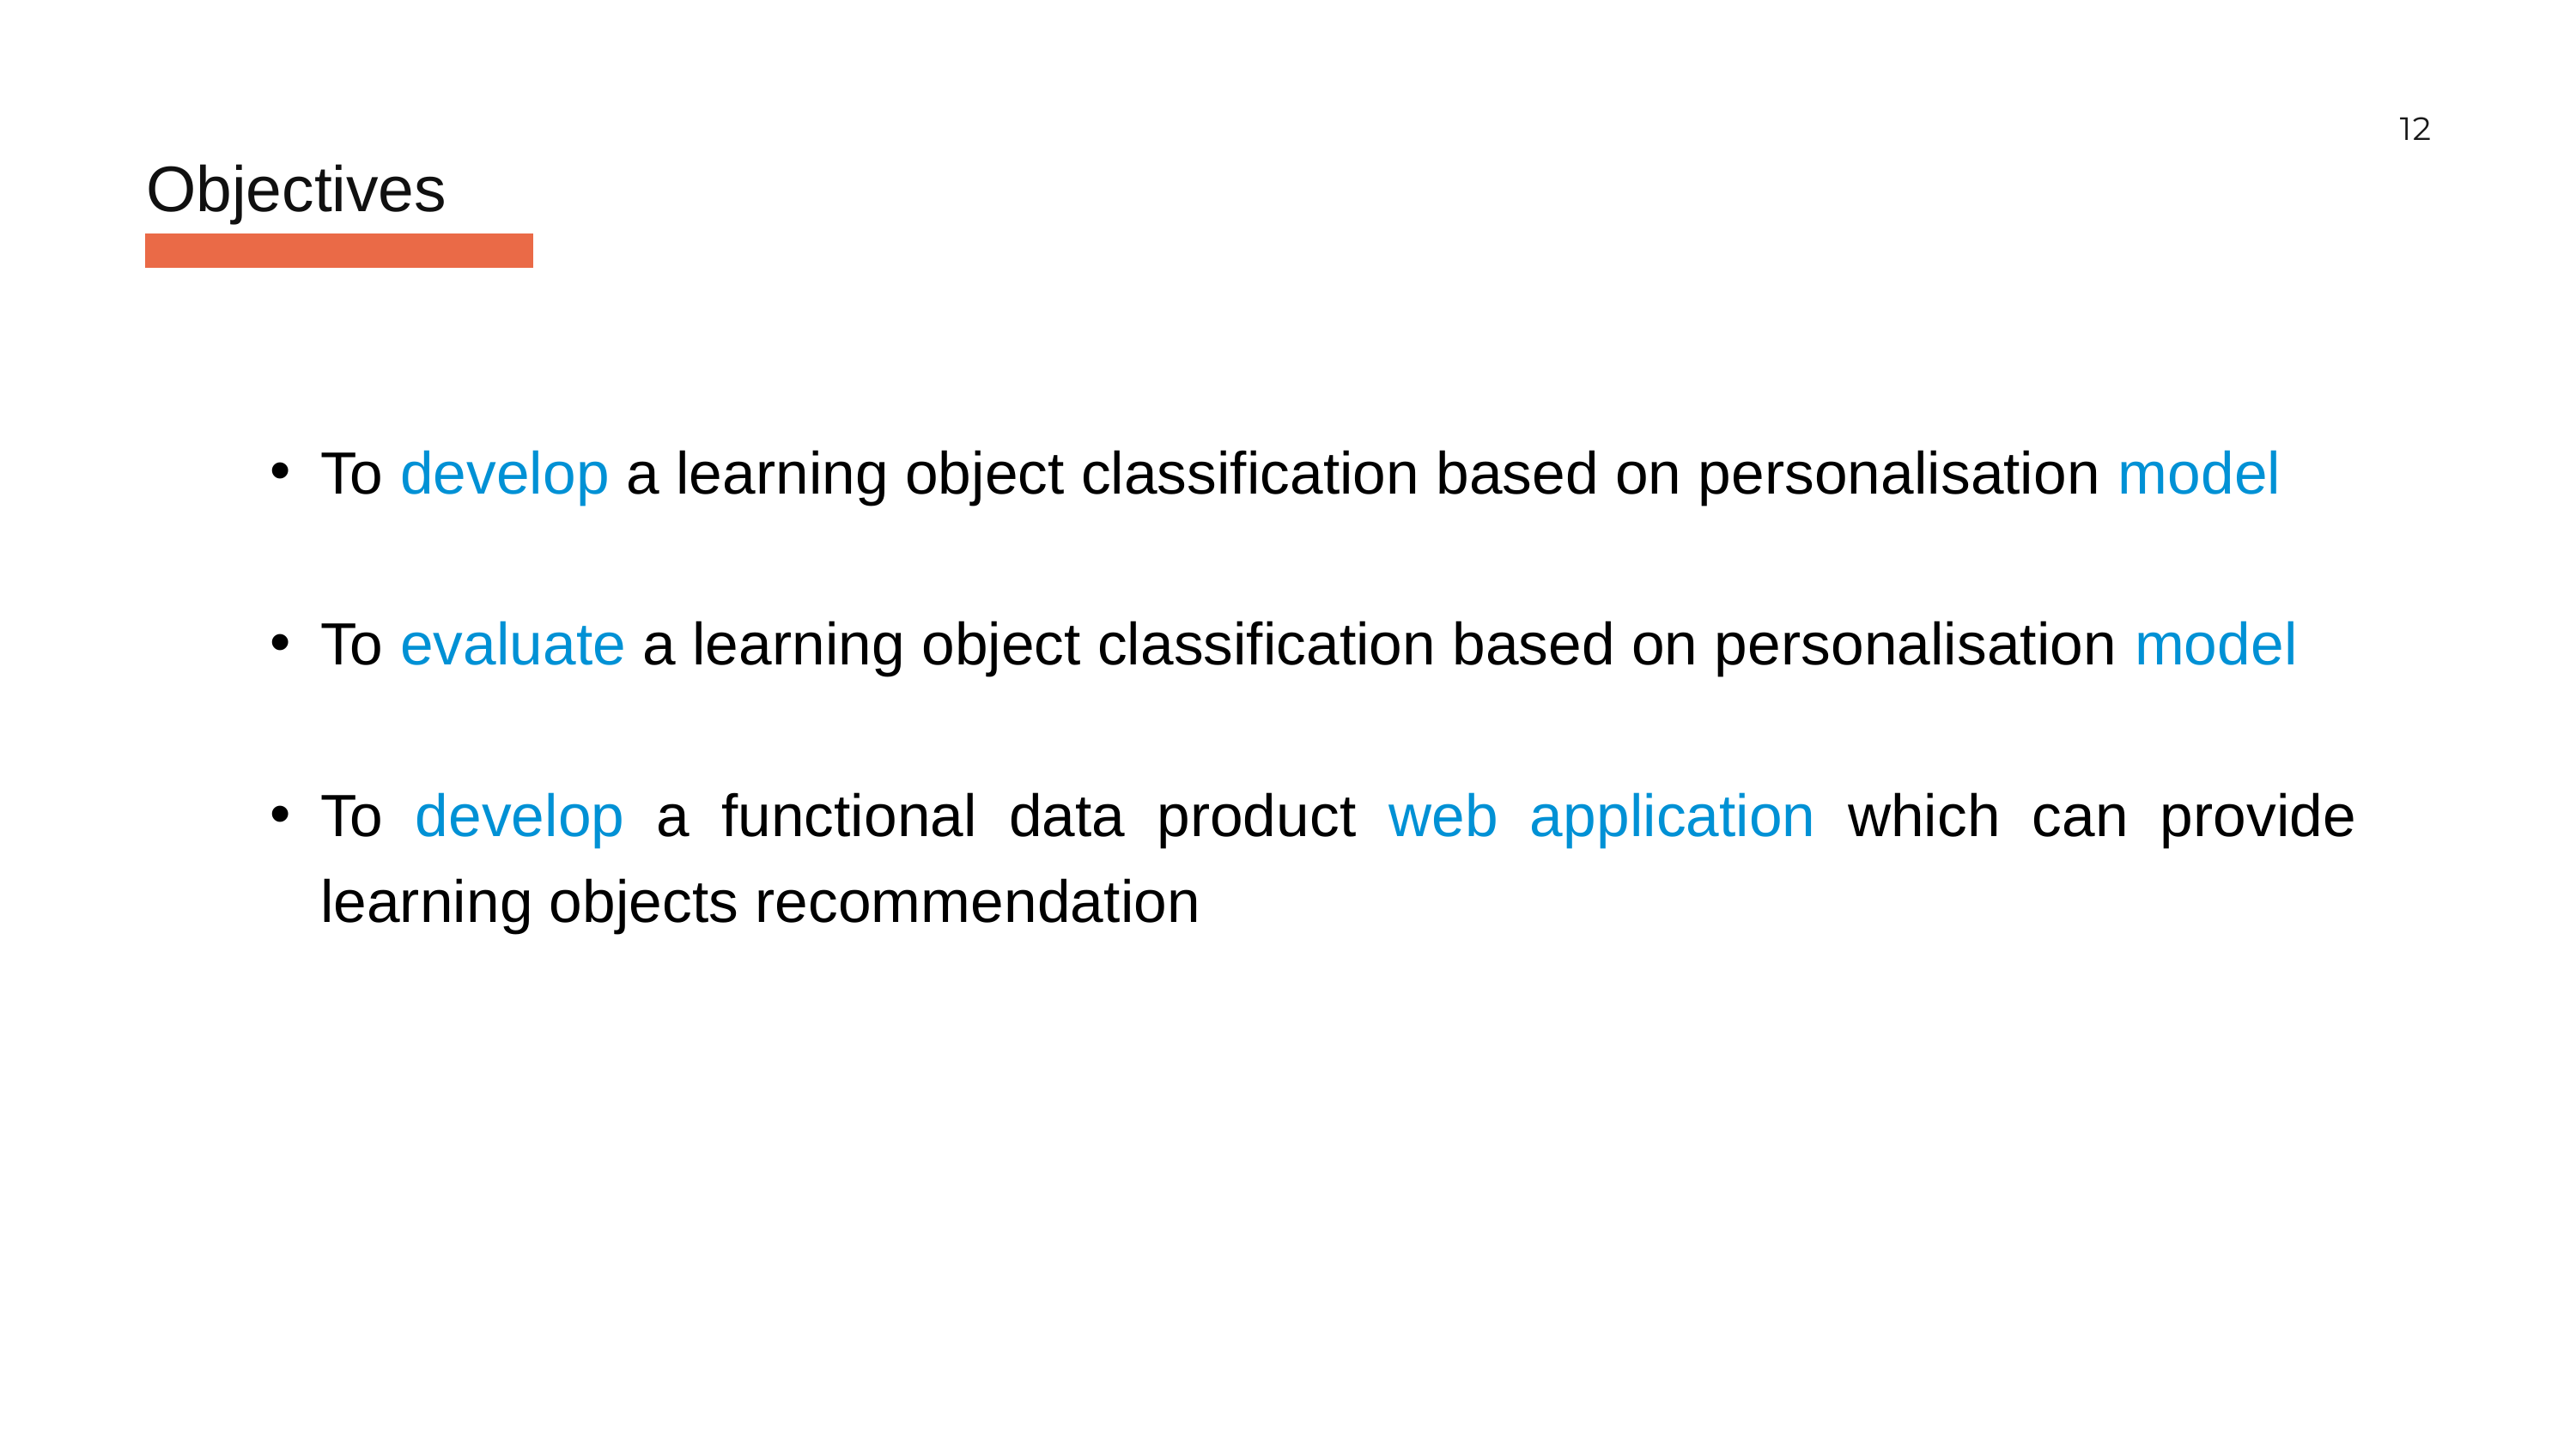

12
Objectives

To develop a learning object classification based on personalisation model

To evaluate a learning object classification based on personalisation model

To develop a functional data product web application which can provide learning objects recommendation